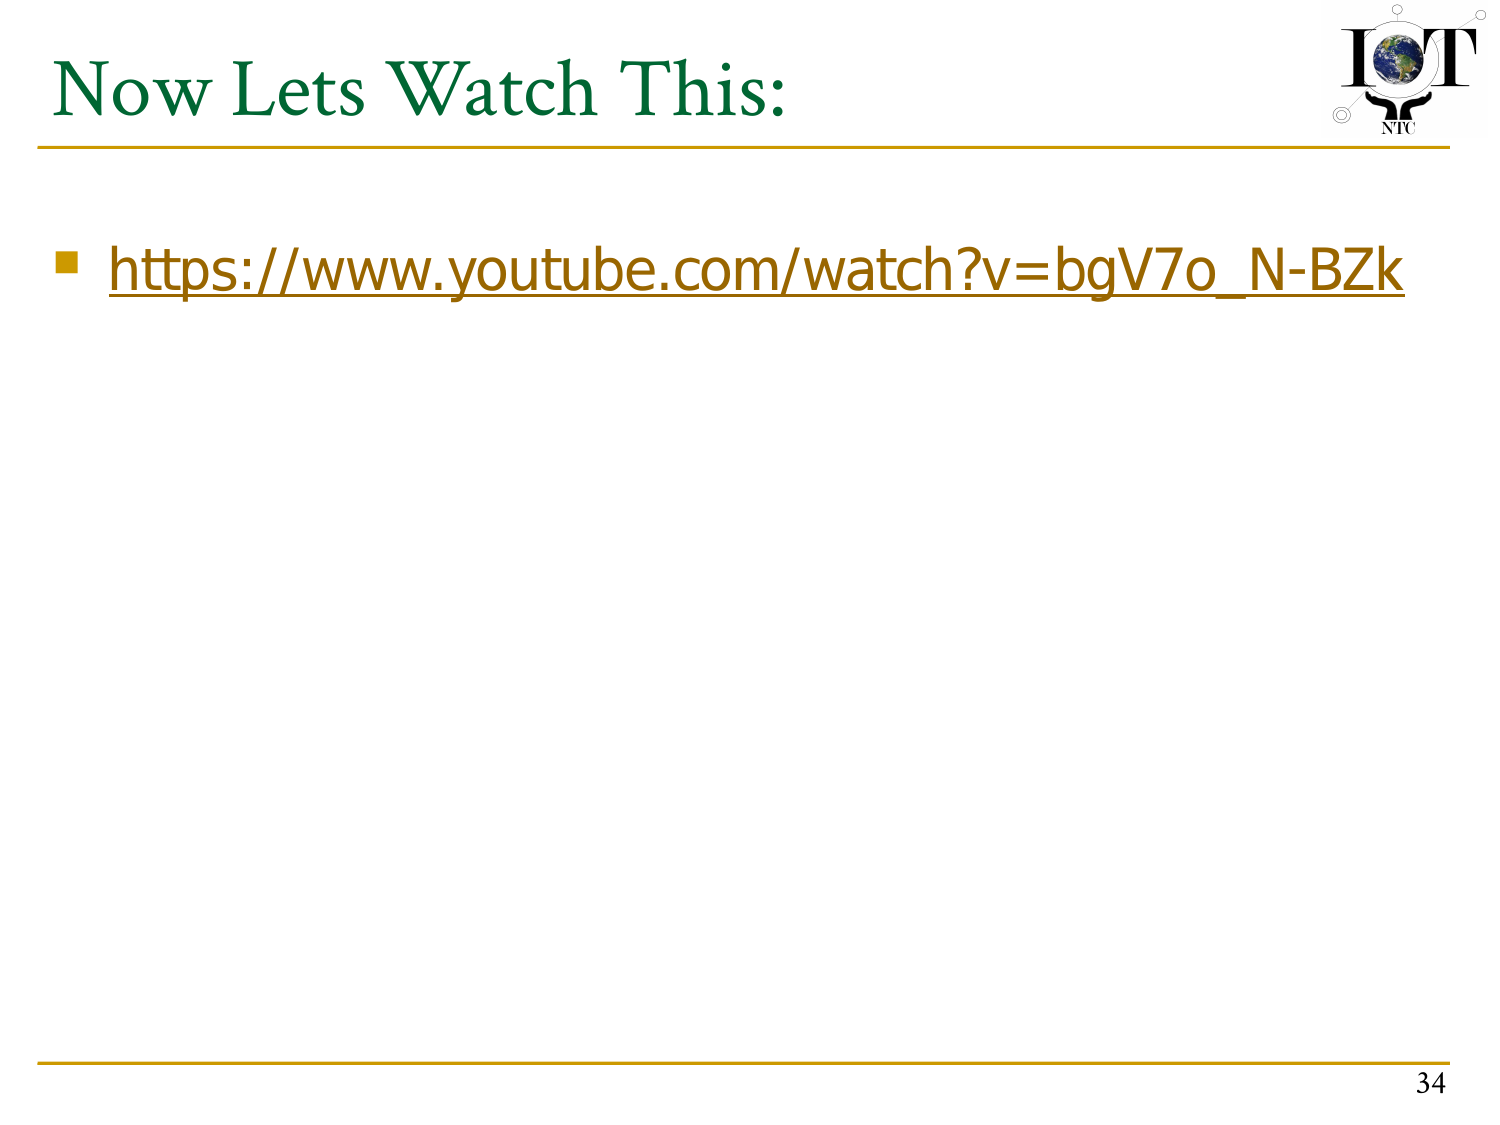

# Now Lets Watch This:
https://www.youtube.com/watch?v=bgV7o_N-BZk

34